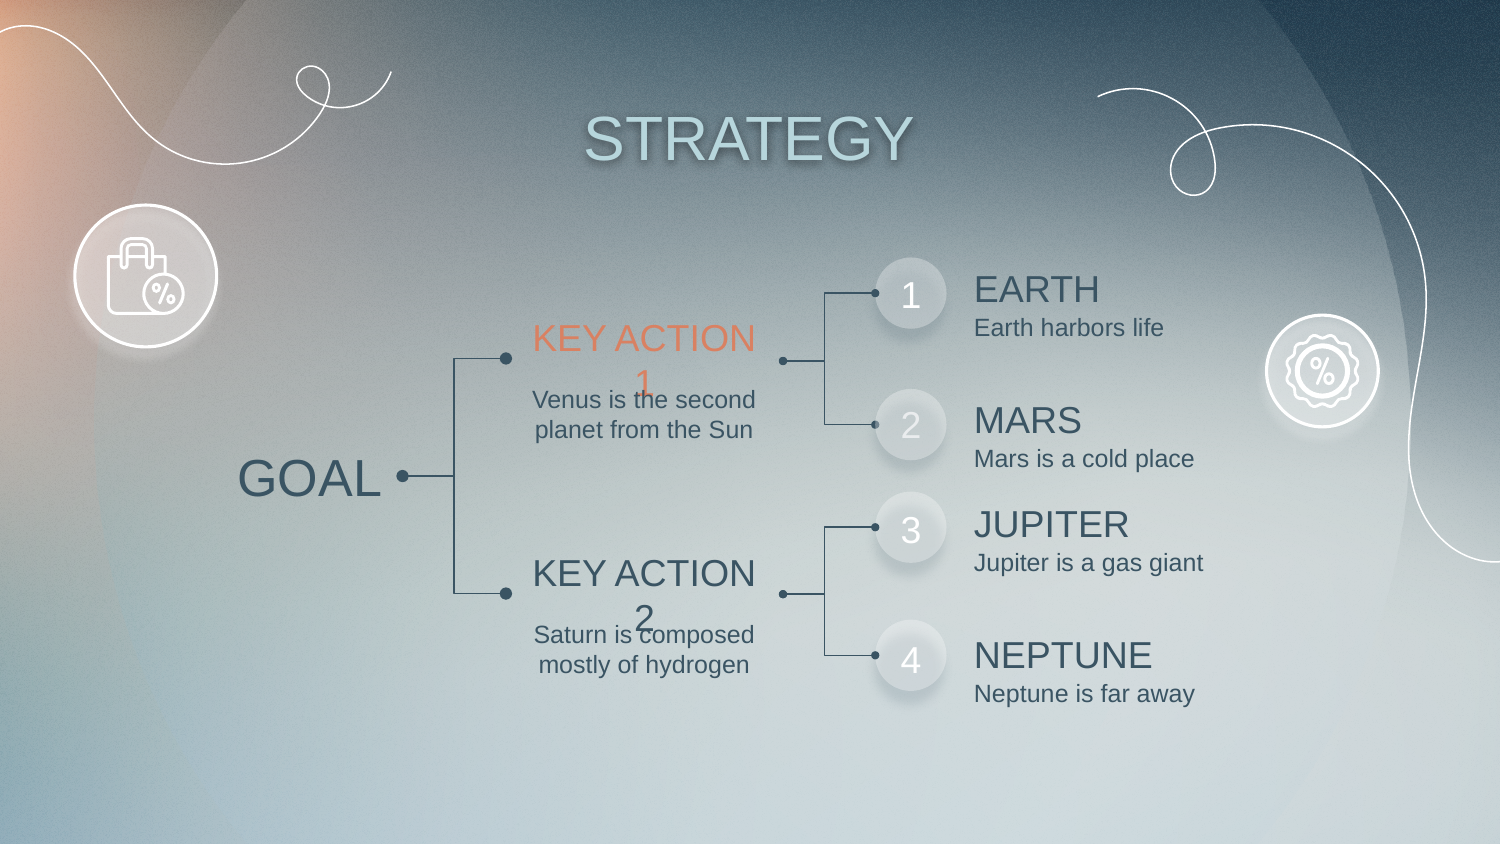

# STRATEGY

EARTH

1
Earth harbors life

KEY ACTION 1
Venus is the second planet from the Sun
MARS

2
GOAL
Mars is a cold place
JUPITER

3
Jupiter is a gas giant
KEY ACTION 2
Saturn is composed mostly of hydrogen

NEPTUNE
4
Neptune is far away